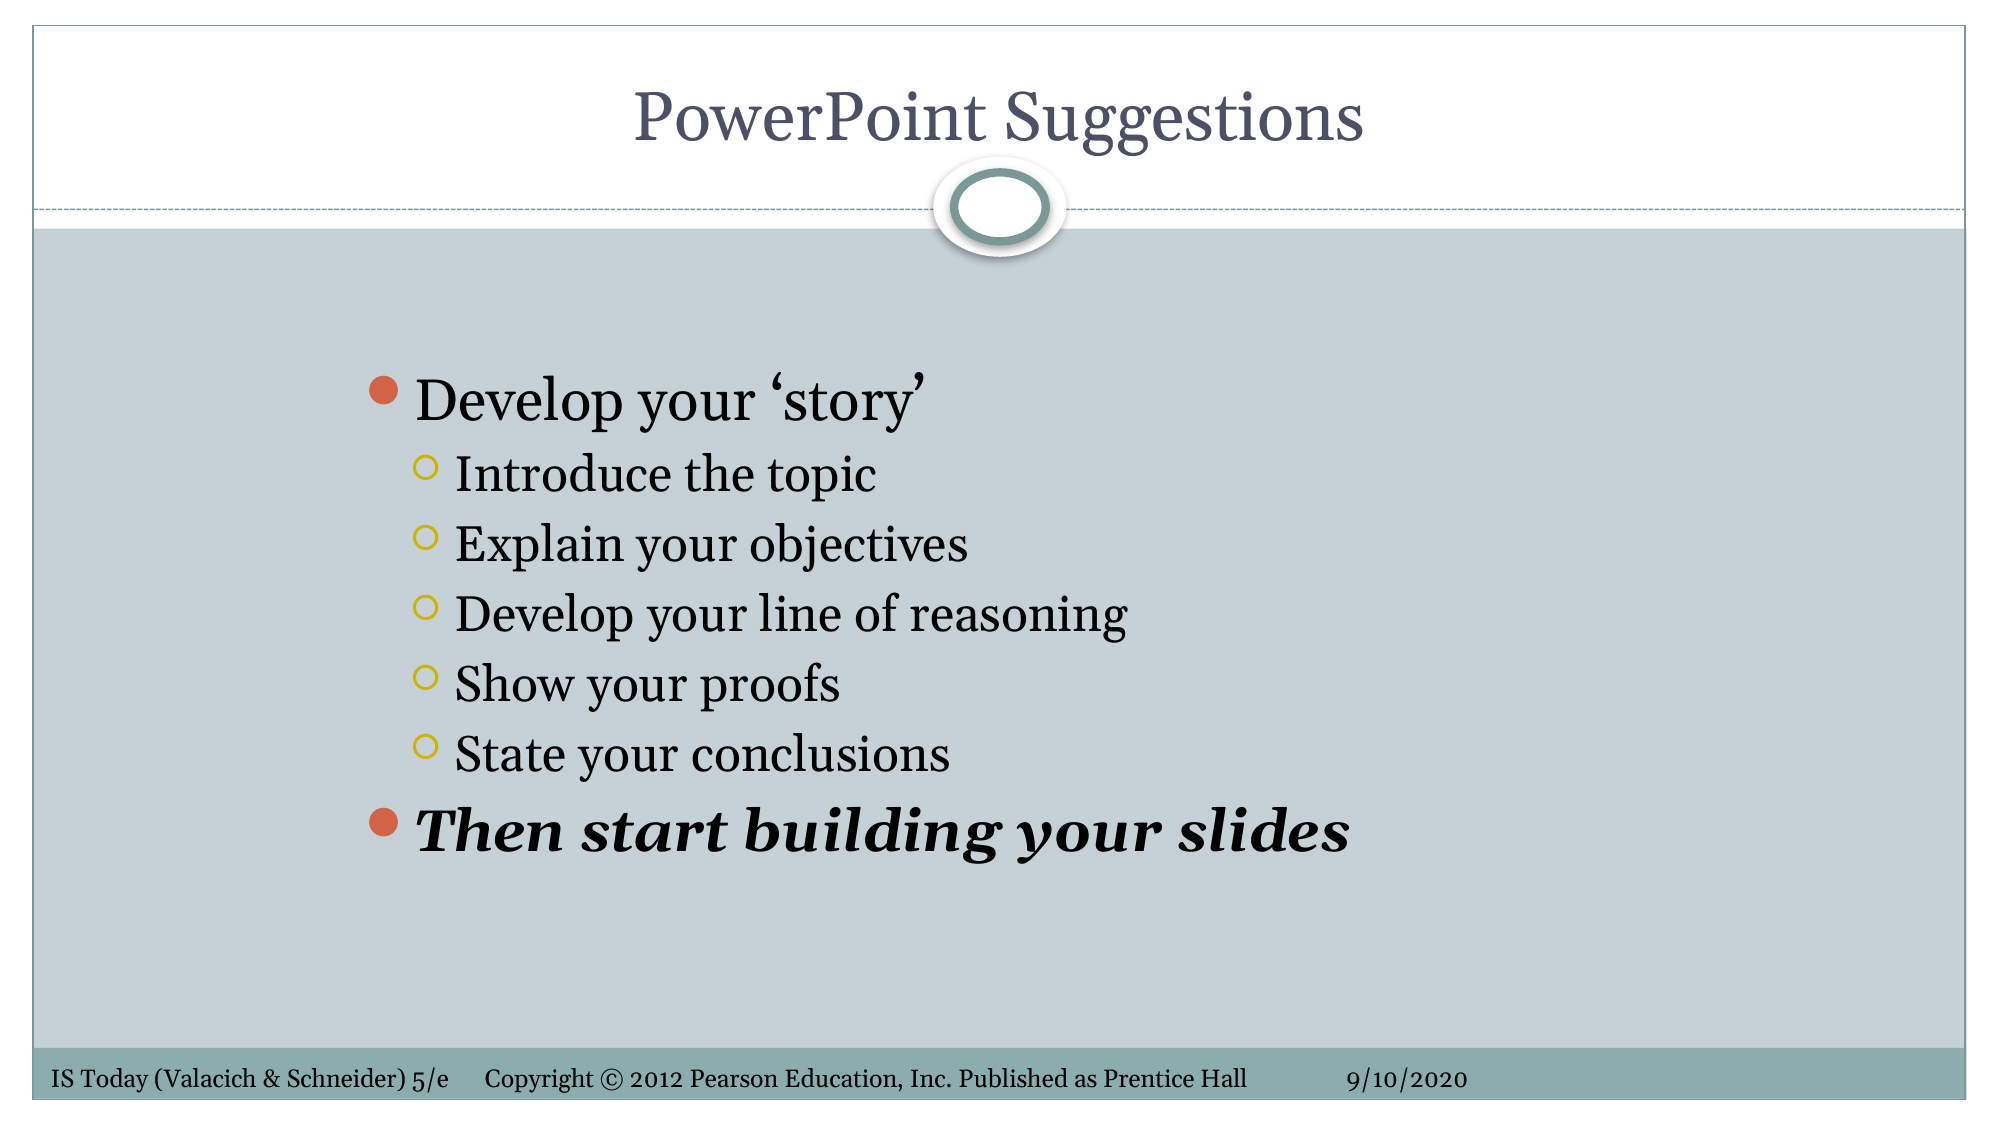

# PowerPoint Suggestions
Develop your ‘story’
Introduce the topic
Explain your objectives
Develop your line of reasoning
Show your proofs
State your conclusions
Then start building your slides